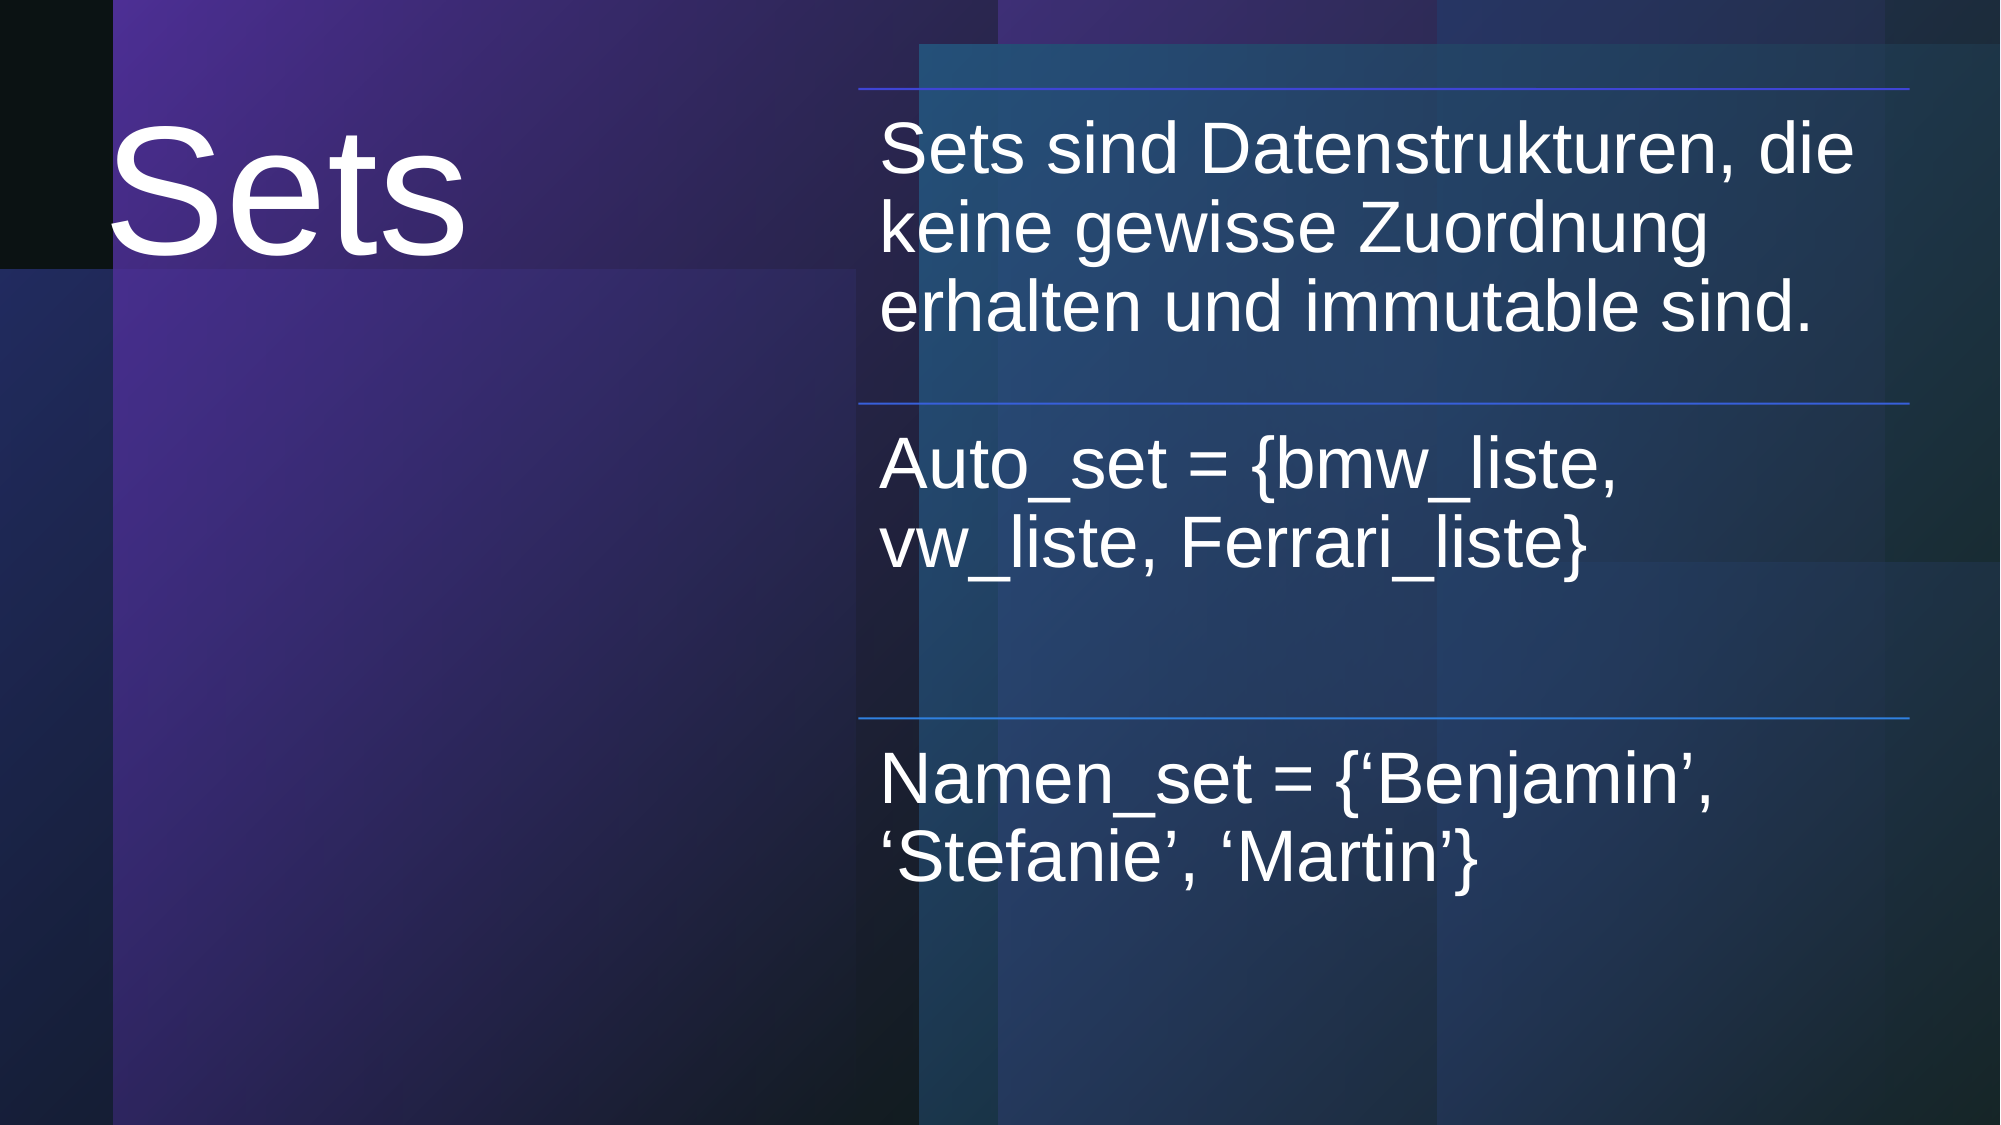

# Sets
Sets sind Datenstrukturen, die keine gewisse Zuordnung erhalten und immutable sind.
Auto_set = {bmw_liste, vw_liste, Ferrari_liste}
Namen_set = {‘Benjamin’, ‘Stefanie’, ‘Martin’}